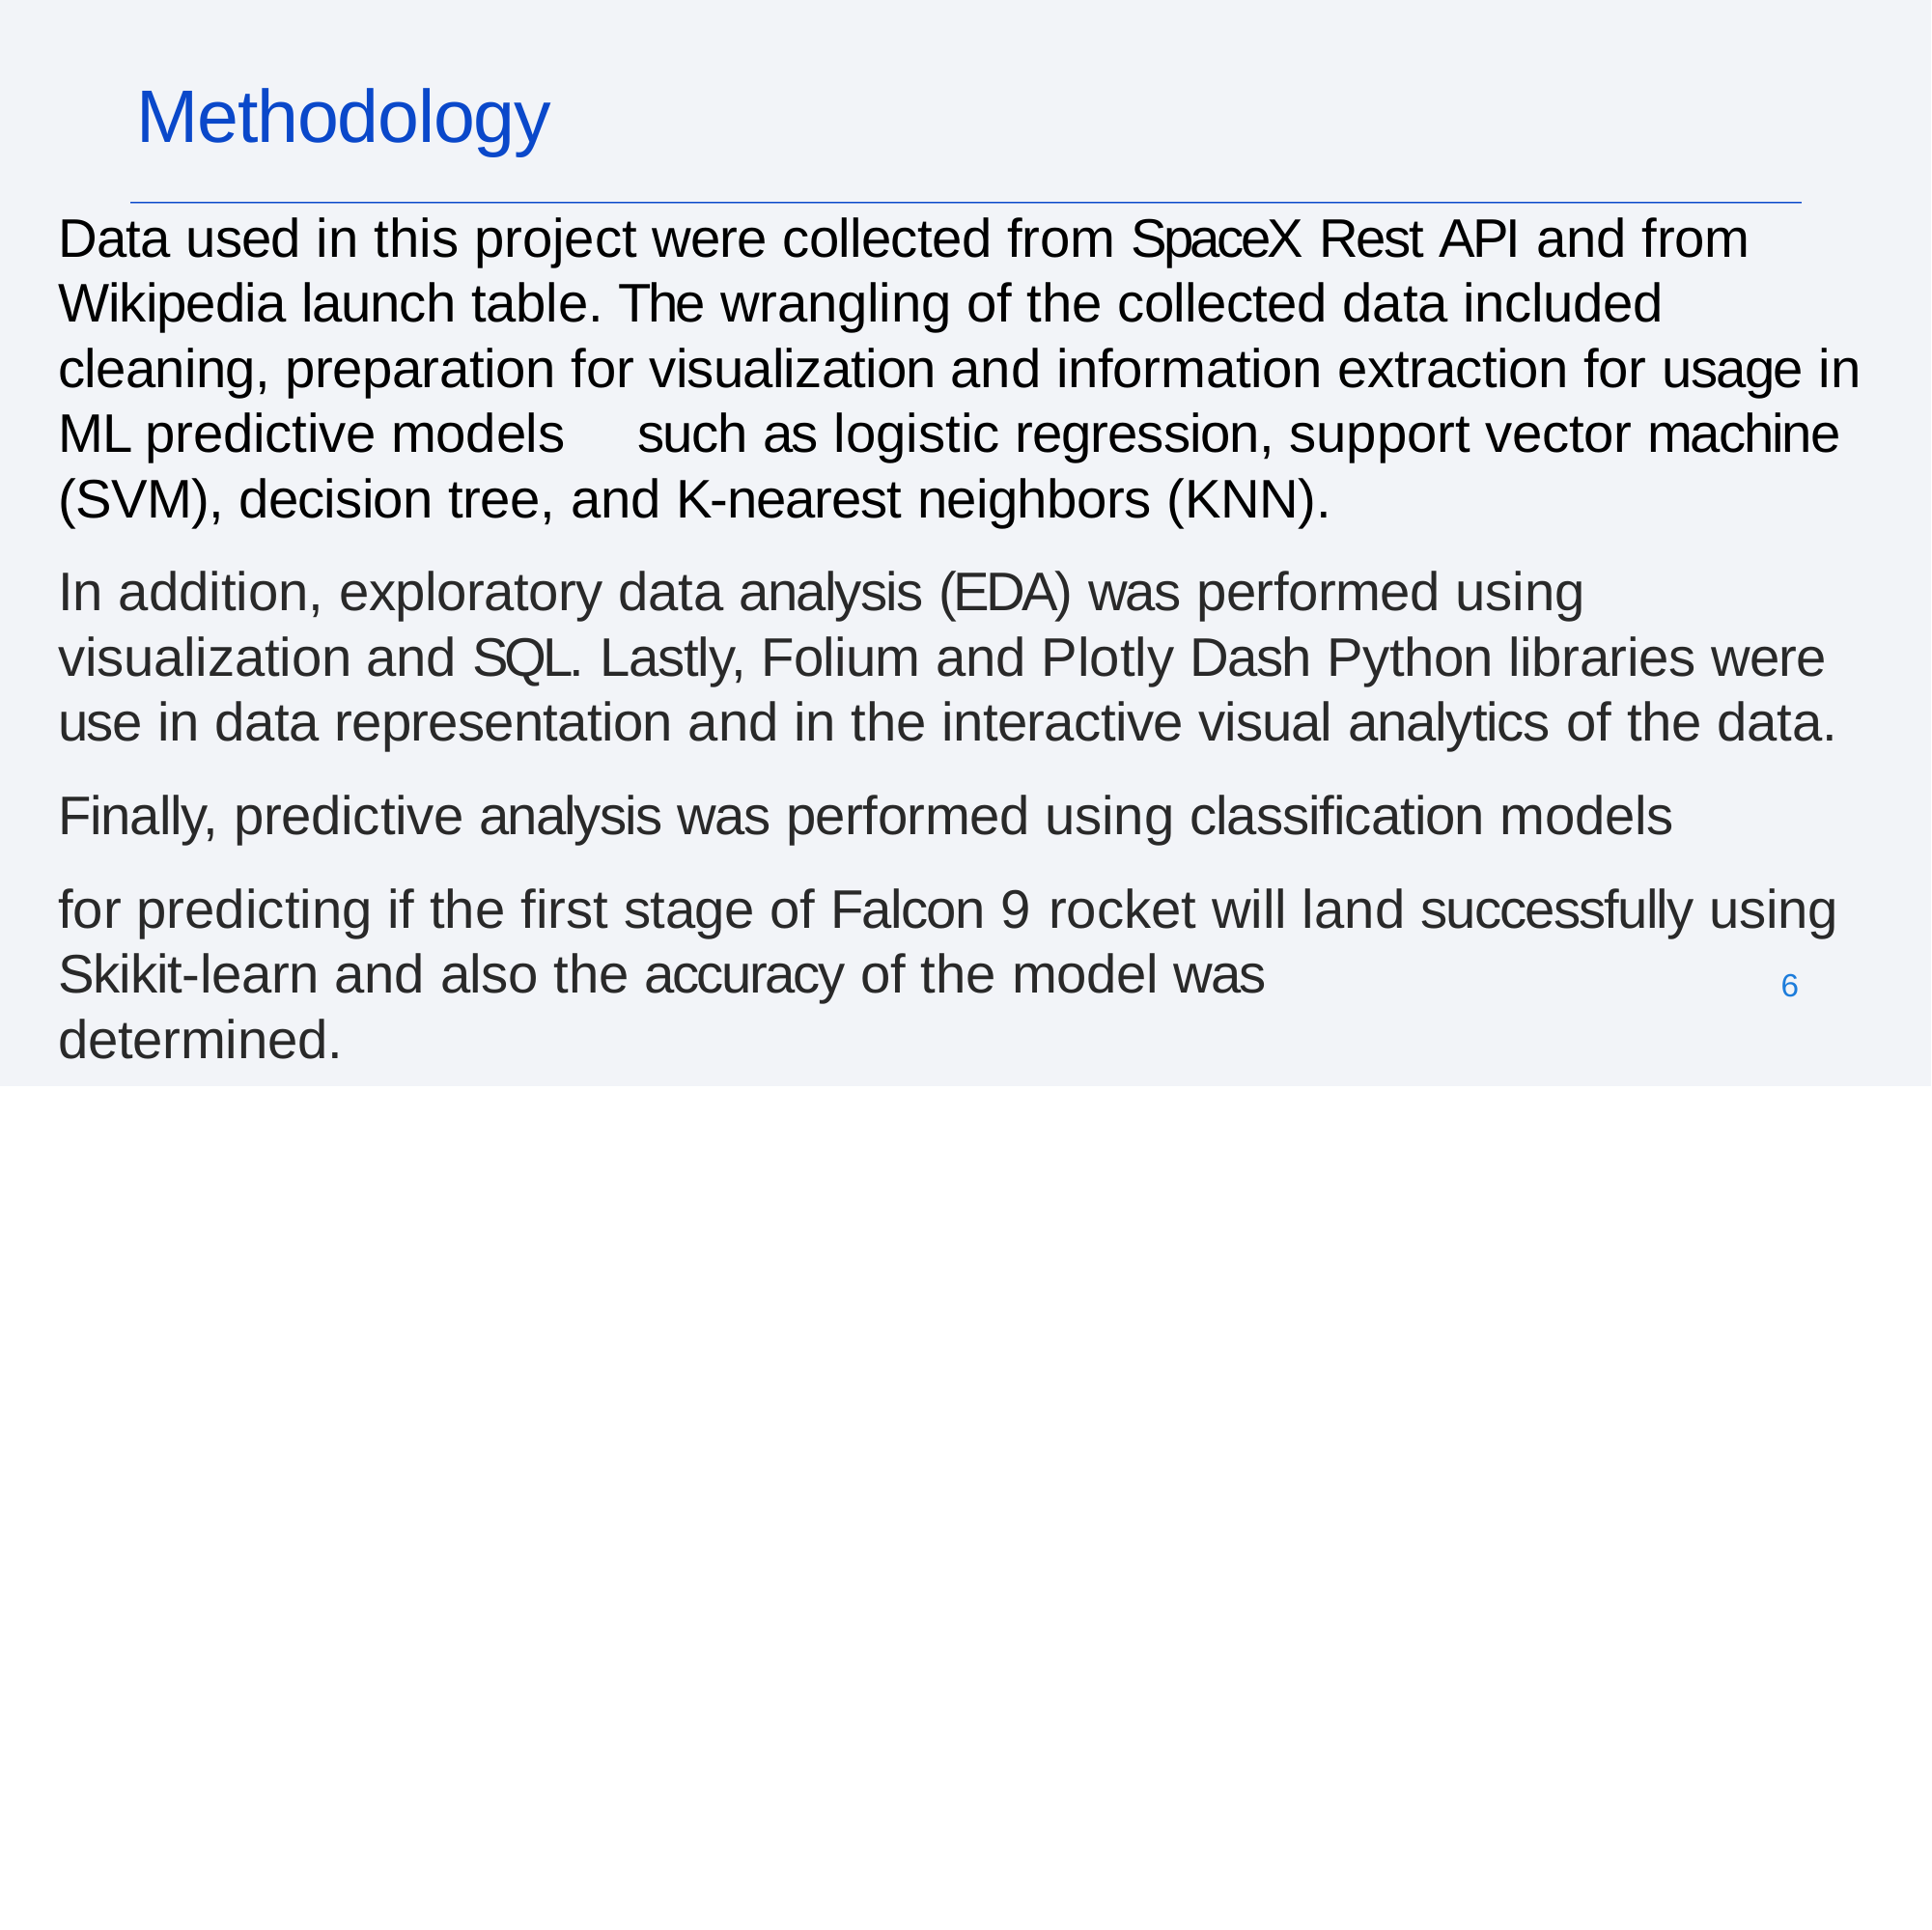

# Methodology
Data used in this project were collected from SpaceX Rest API and from Wikipedia launch table. The wrangling of the collected data included cleaning, preparation for visualization and information extraction for usage in ML predictive models	such as logistic regression, support vector machine (SVM), decision tree, and K-nearest neighbors (KNN).
In addition, exploratory data analysis (EDA) was performed using visualization and SQL. Lastly, Folium and Plotly Dash Python libraries were use in data representation and in the interactive visual analytics of the data.
Finally, predictive analysis was performed using classification models
for predicting if the first stage of Falcon 9 rocket will land successfully using
Skikit-learn and also the accuracy of the model was determined.
6